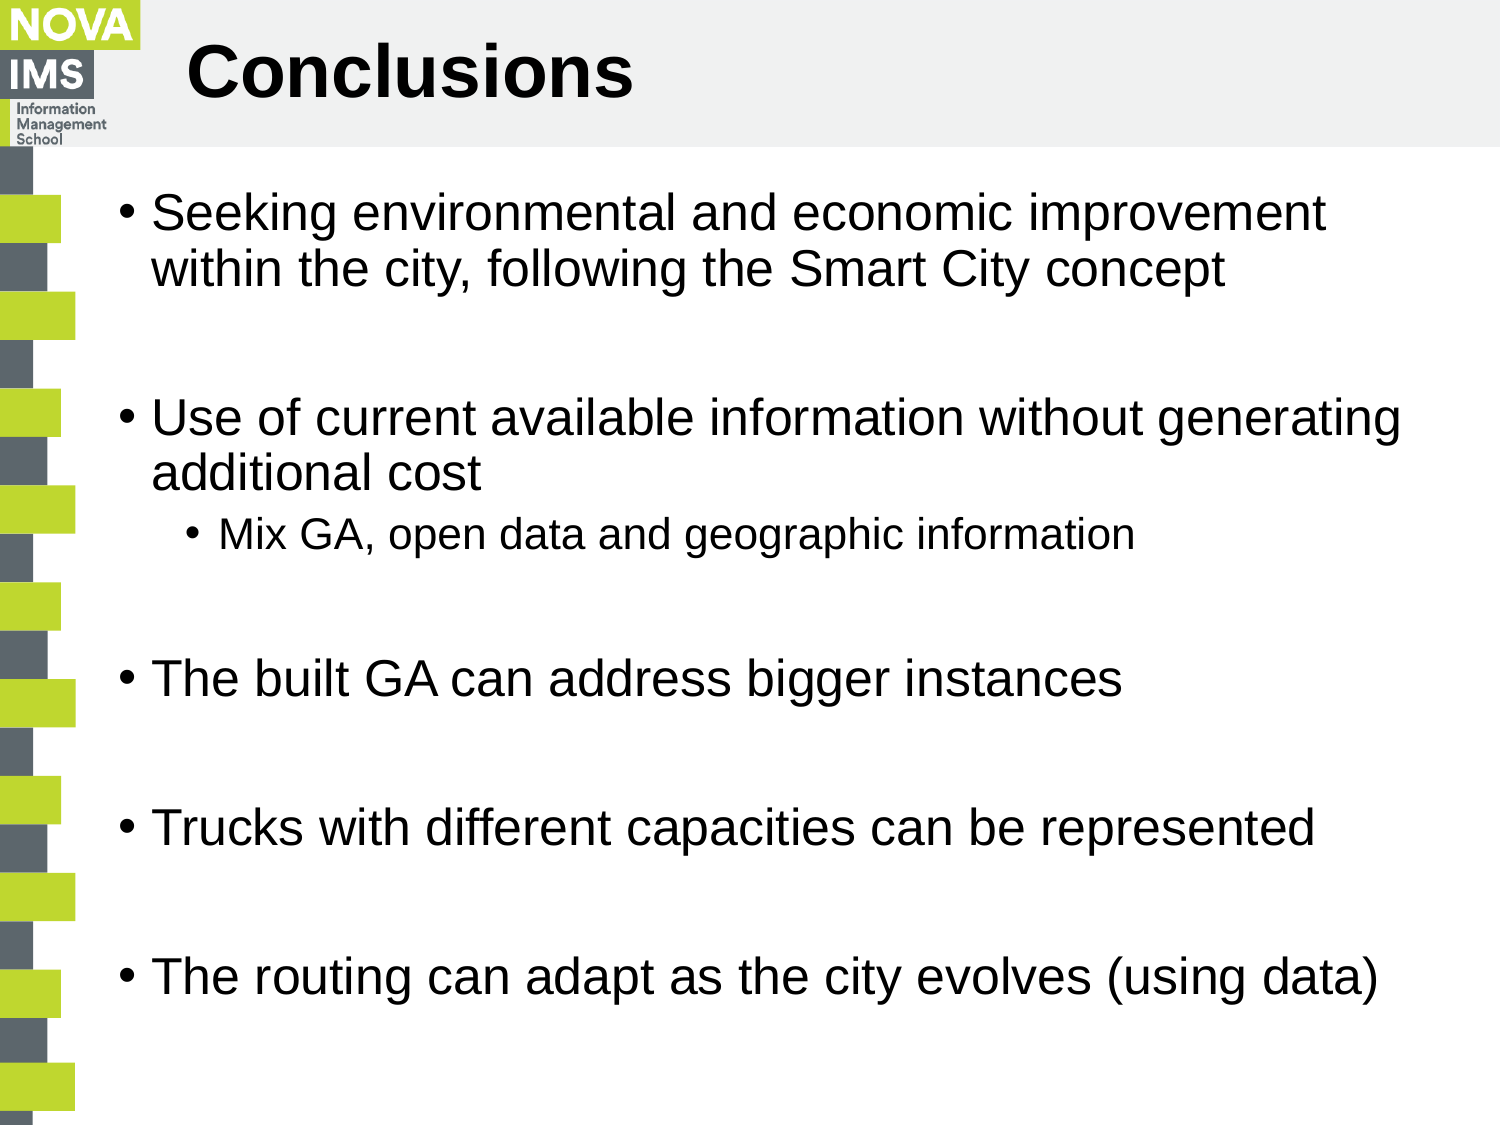

# Conclusions
Seeking environmental and economic improvement within the city, following the Smart City concept

Use of current available information without generating additional cost
Mix GA, open data and geographic information

The built GA can address bigger instances

Trucks with different capacities can be represented

The routing can adapt as the city evolves (using data)